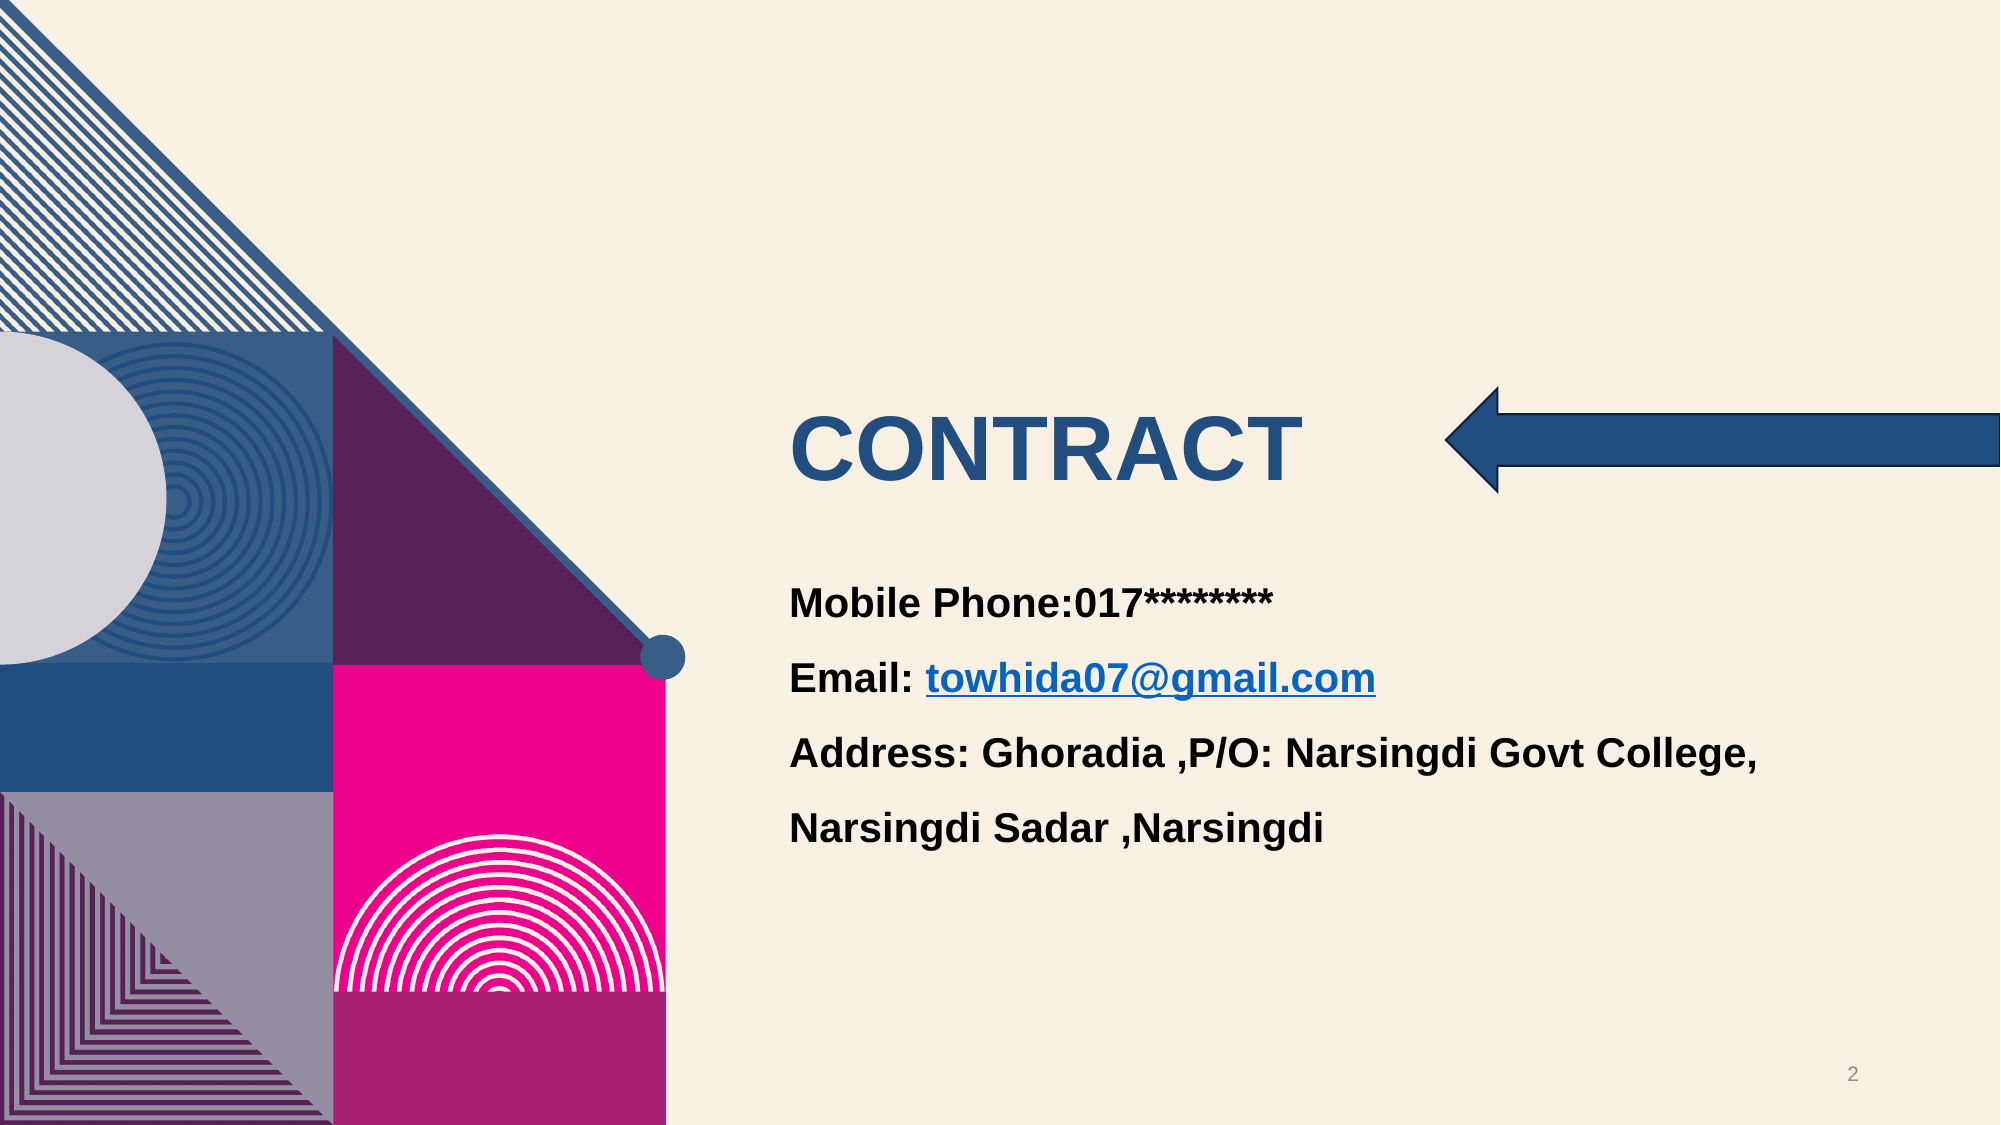

# contract

Mobile Phone:017********
Email: towhida07@gmail.com
Address: Ghoradia ,P/O: Narsingdi Govt College,
Narsingdi Sadar ,Narsingdi

2